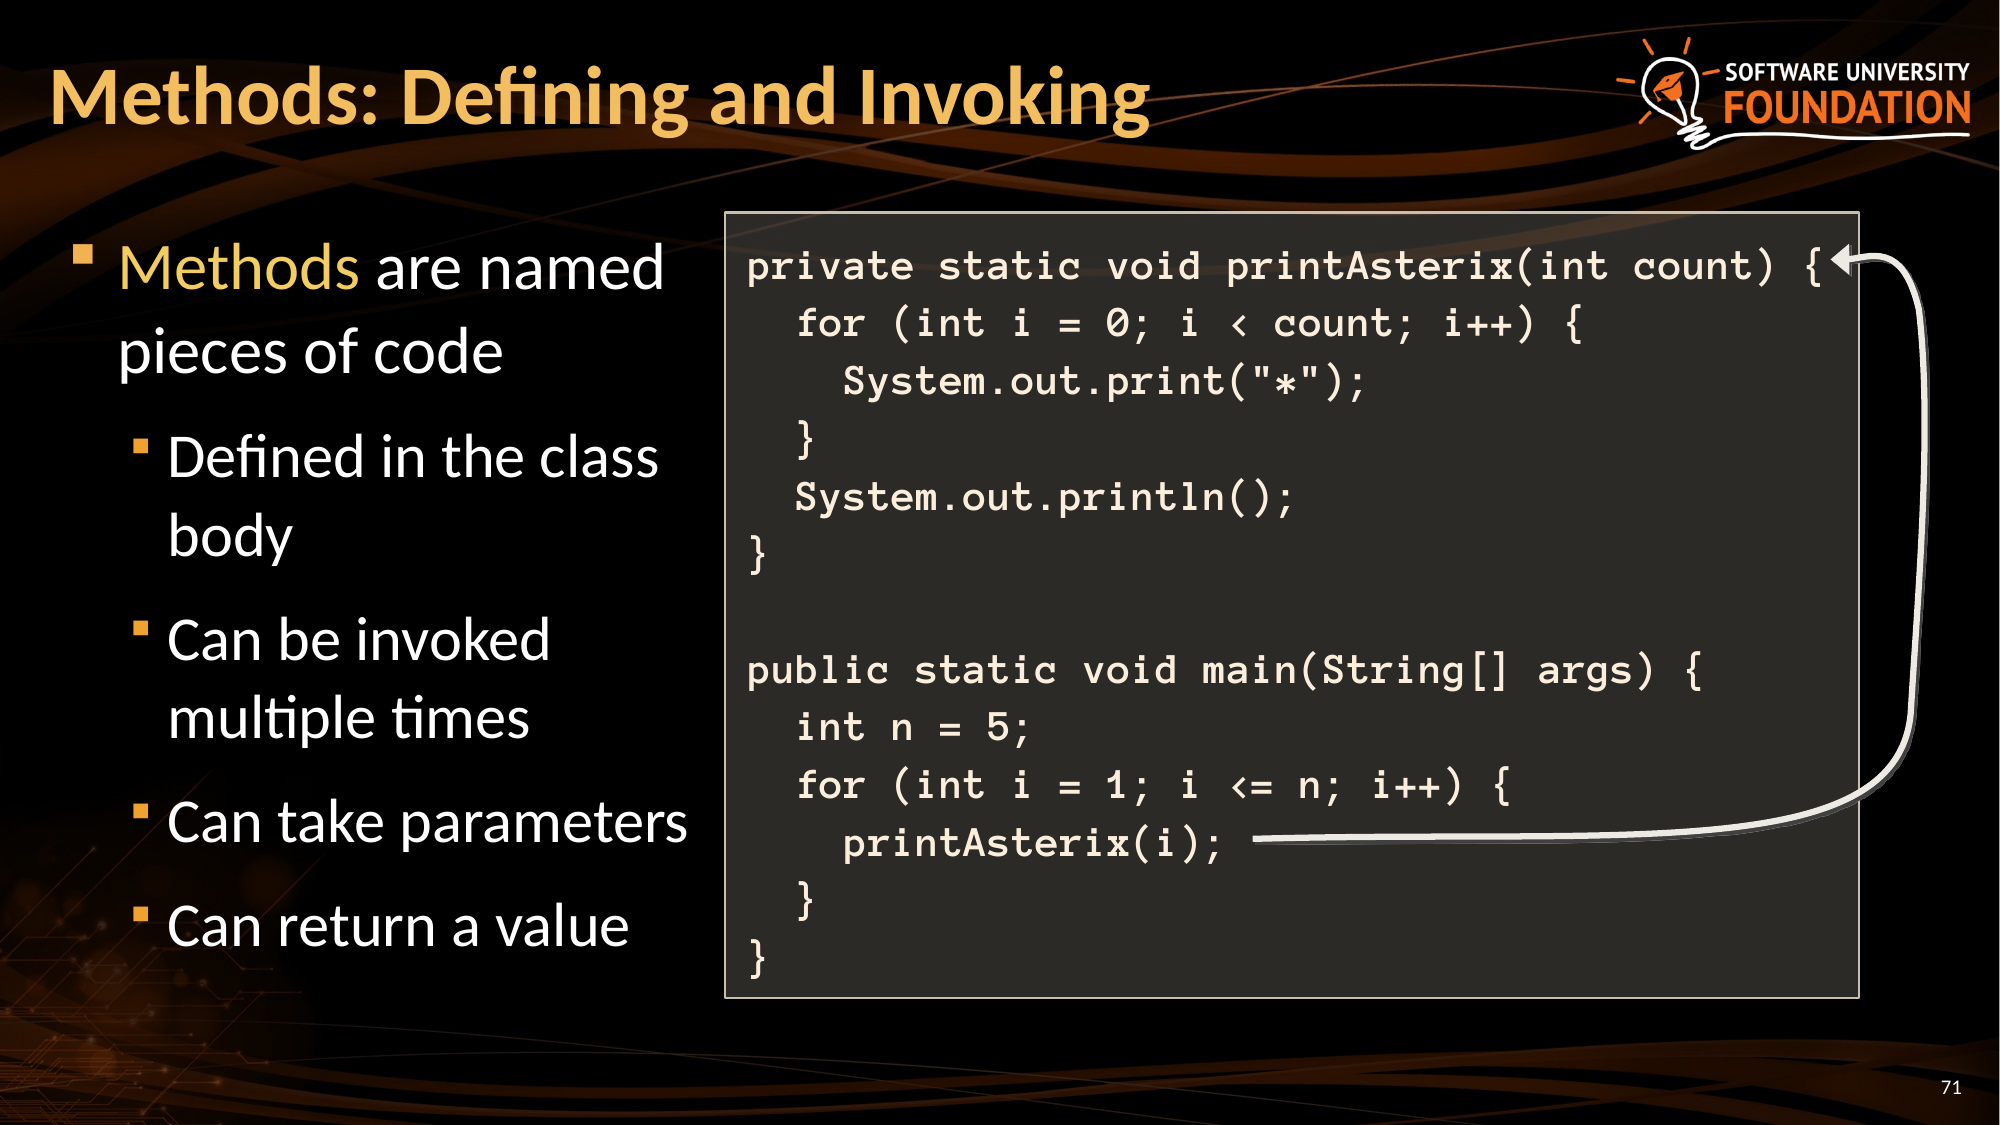

# Methods: Defining and Invoking
Methods are named pieces of code
Defined in the class body
Can be invoked multiple times
Can take parameters
Can return a value
private static void printAsterix(int count) {
  for (int i = 0; i < count; i++) {
    System.out.print("*");
  }
  System.out.println();
}

public static void main(String[] args) {
  int n = 5;
  for (int i = 1; i <= n; i++) {
    printAsterix(i);
  }
}

71